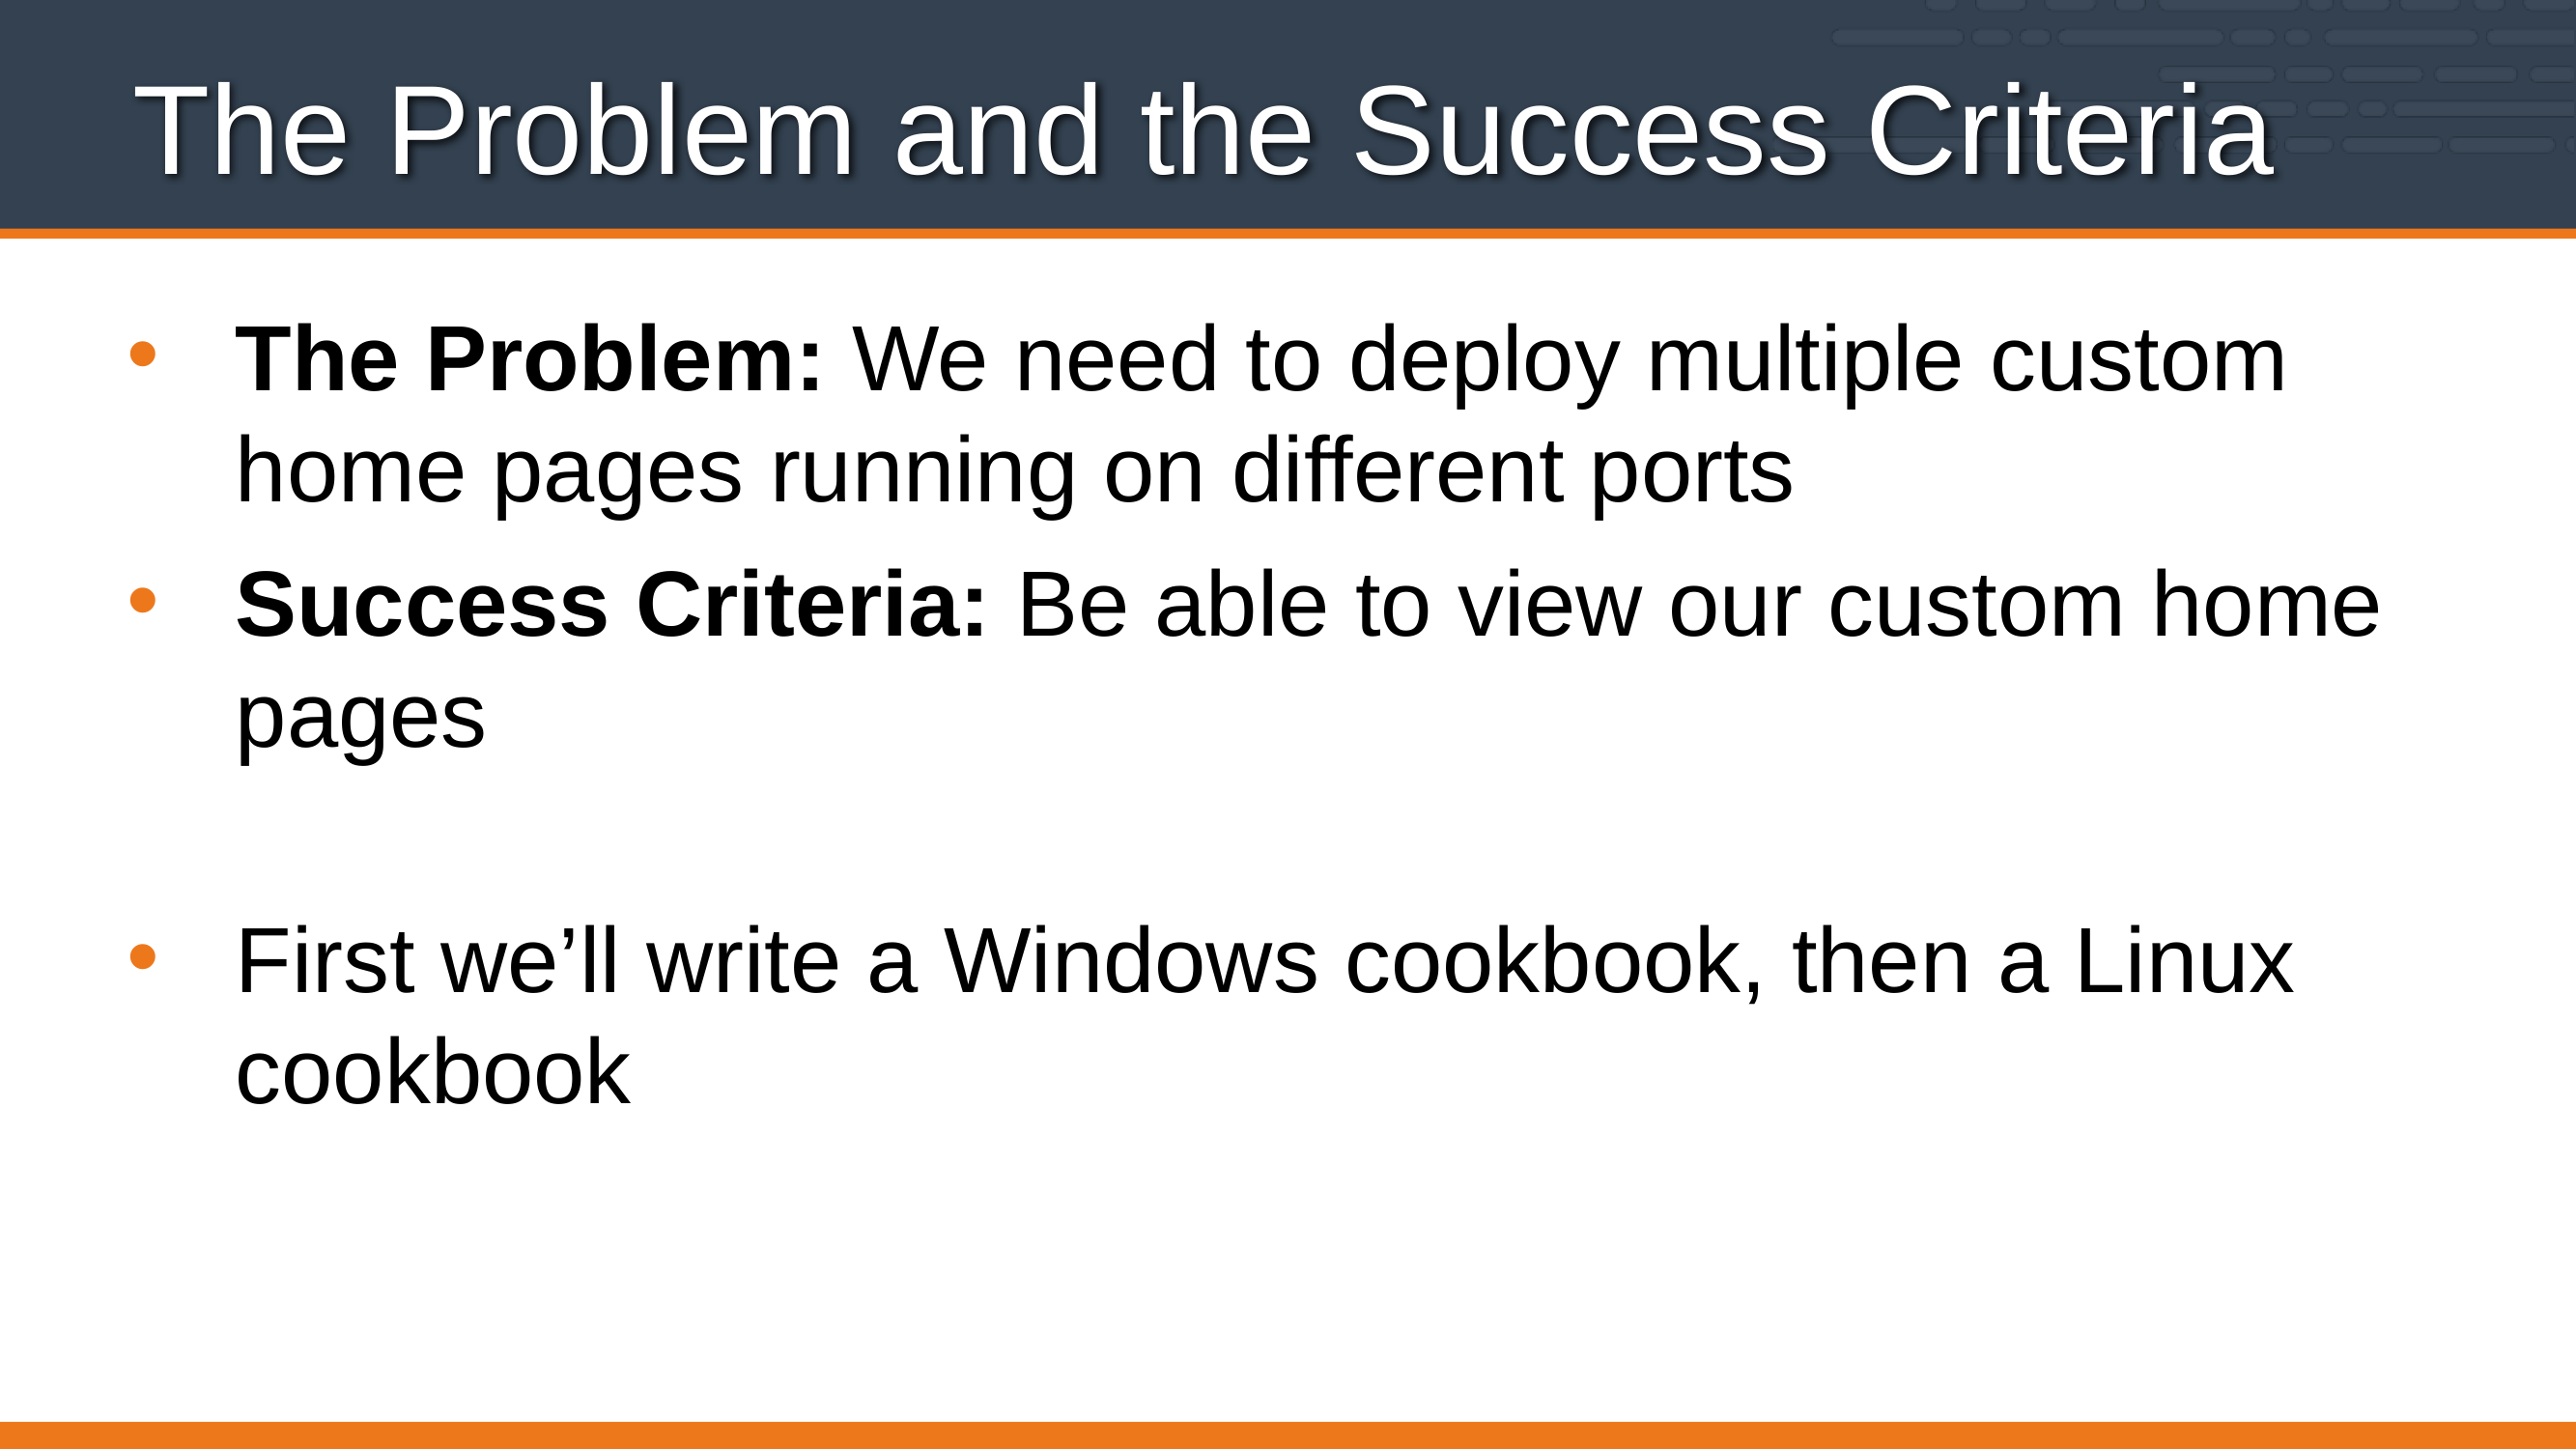

# The Problem and the Success Criteria
The Problem: We need to deploy multiple custom home pages running on different ports
Success Criteria: Be able to view our custom home pages
First we’ll write a Windows cookbook, then a Linux cookbook